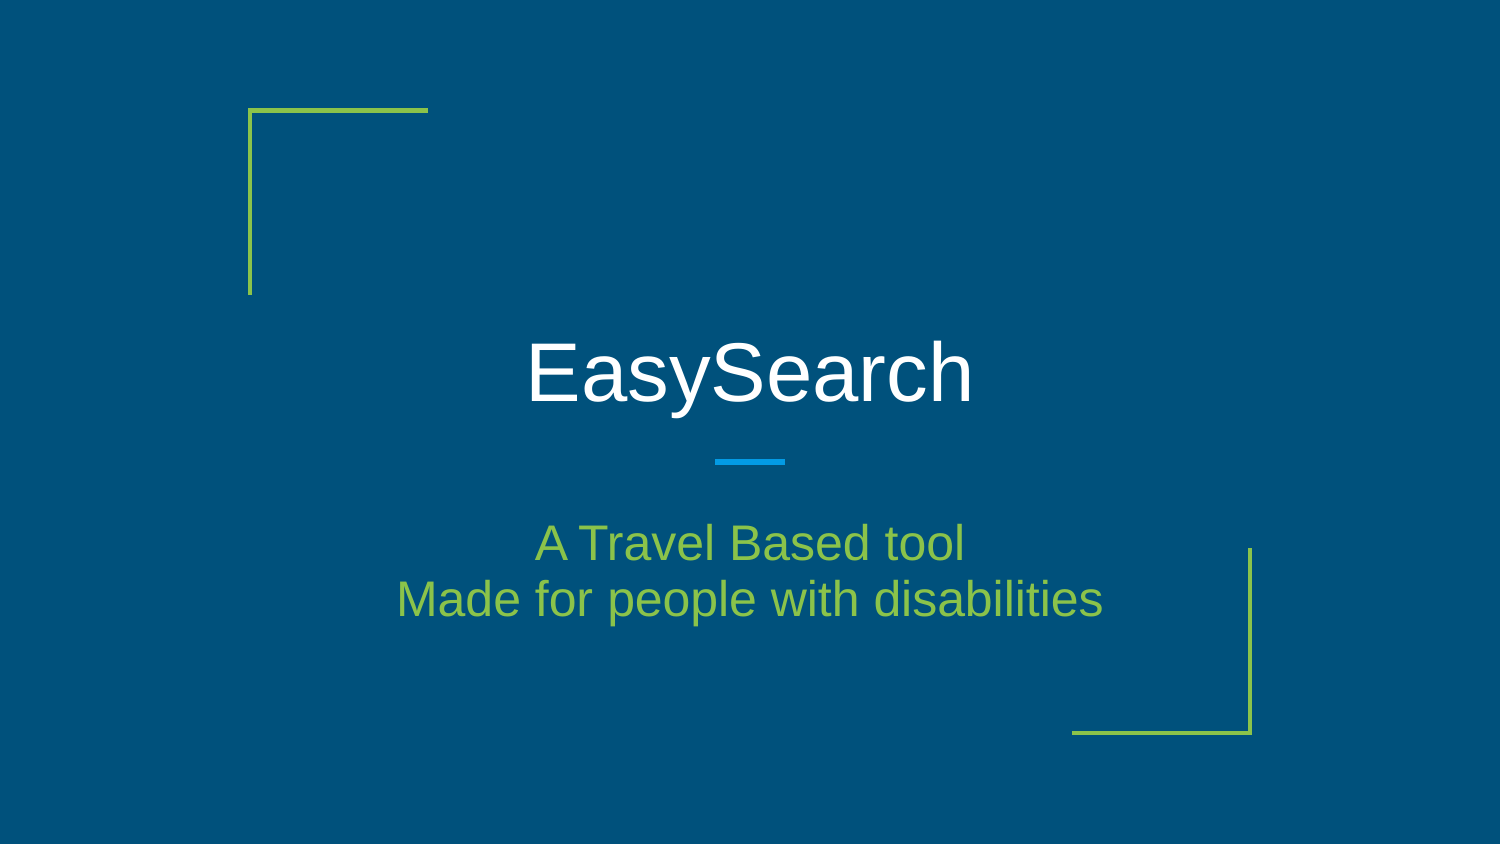

# EasySearch
A Travel Based tool
Made for people with disabilities